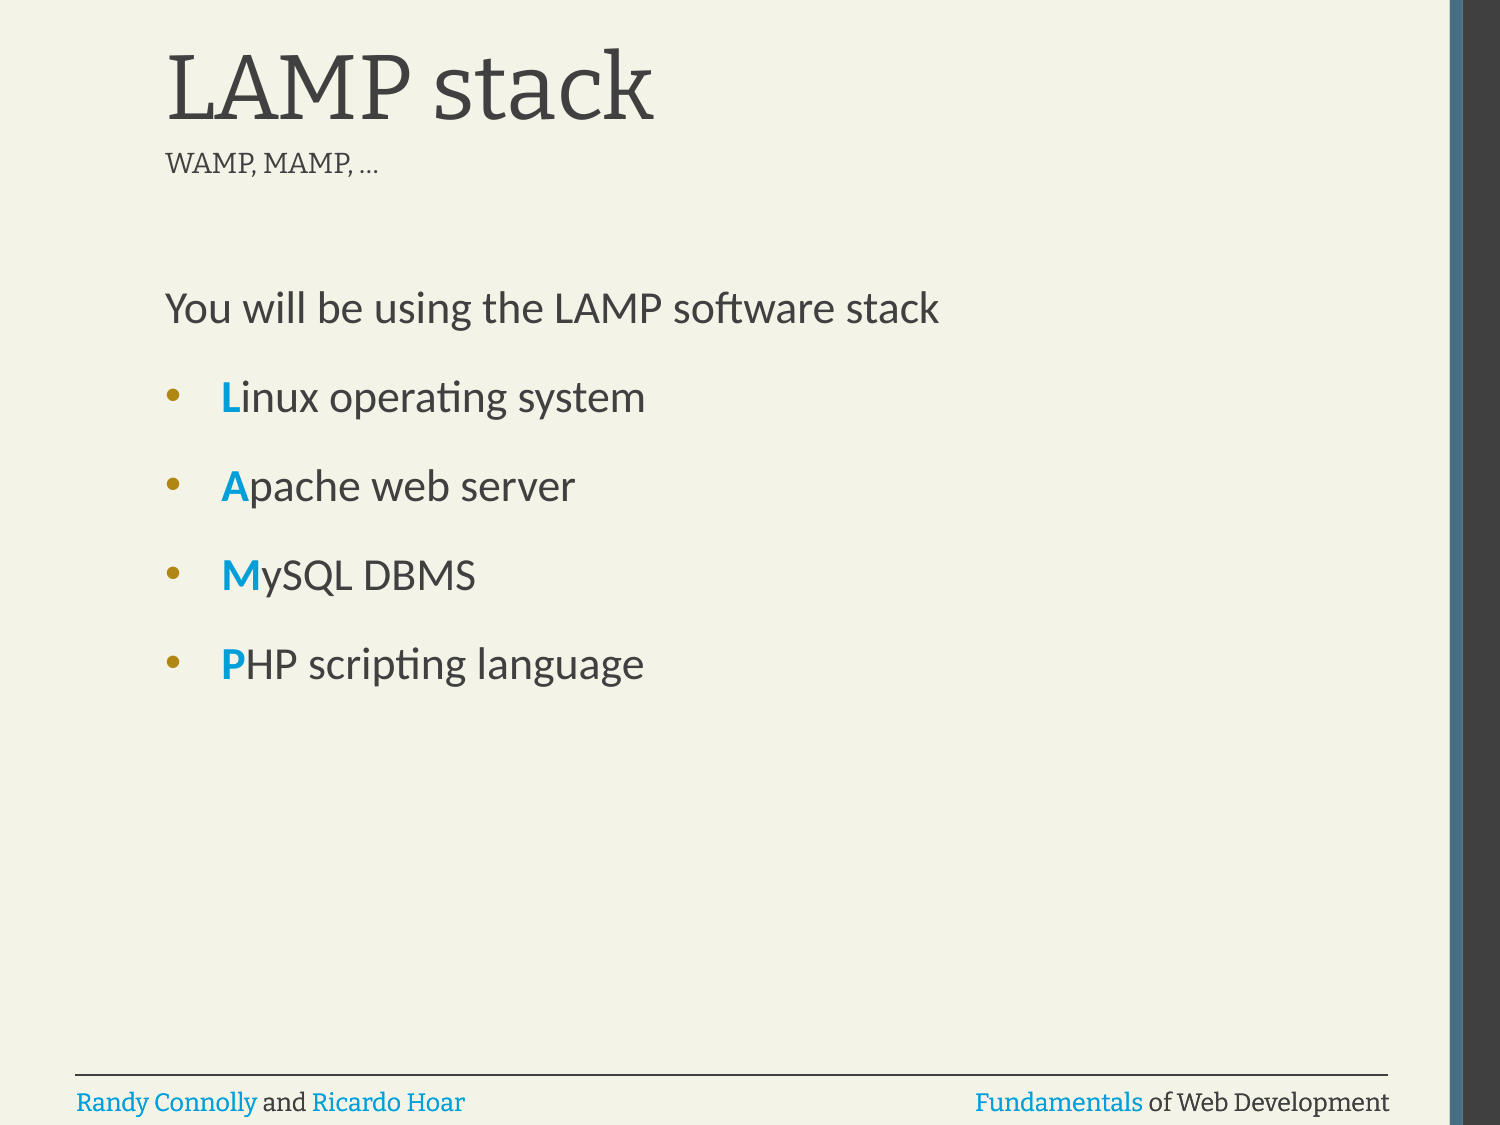

# LAMP stack
WAMP, MAMP, …
You will be using the LAMP software stack
Linux operating system
Apache web server
MySQL DBMS
PHP scripting language